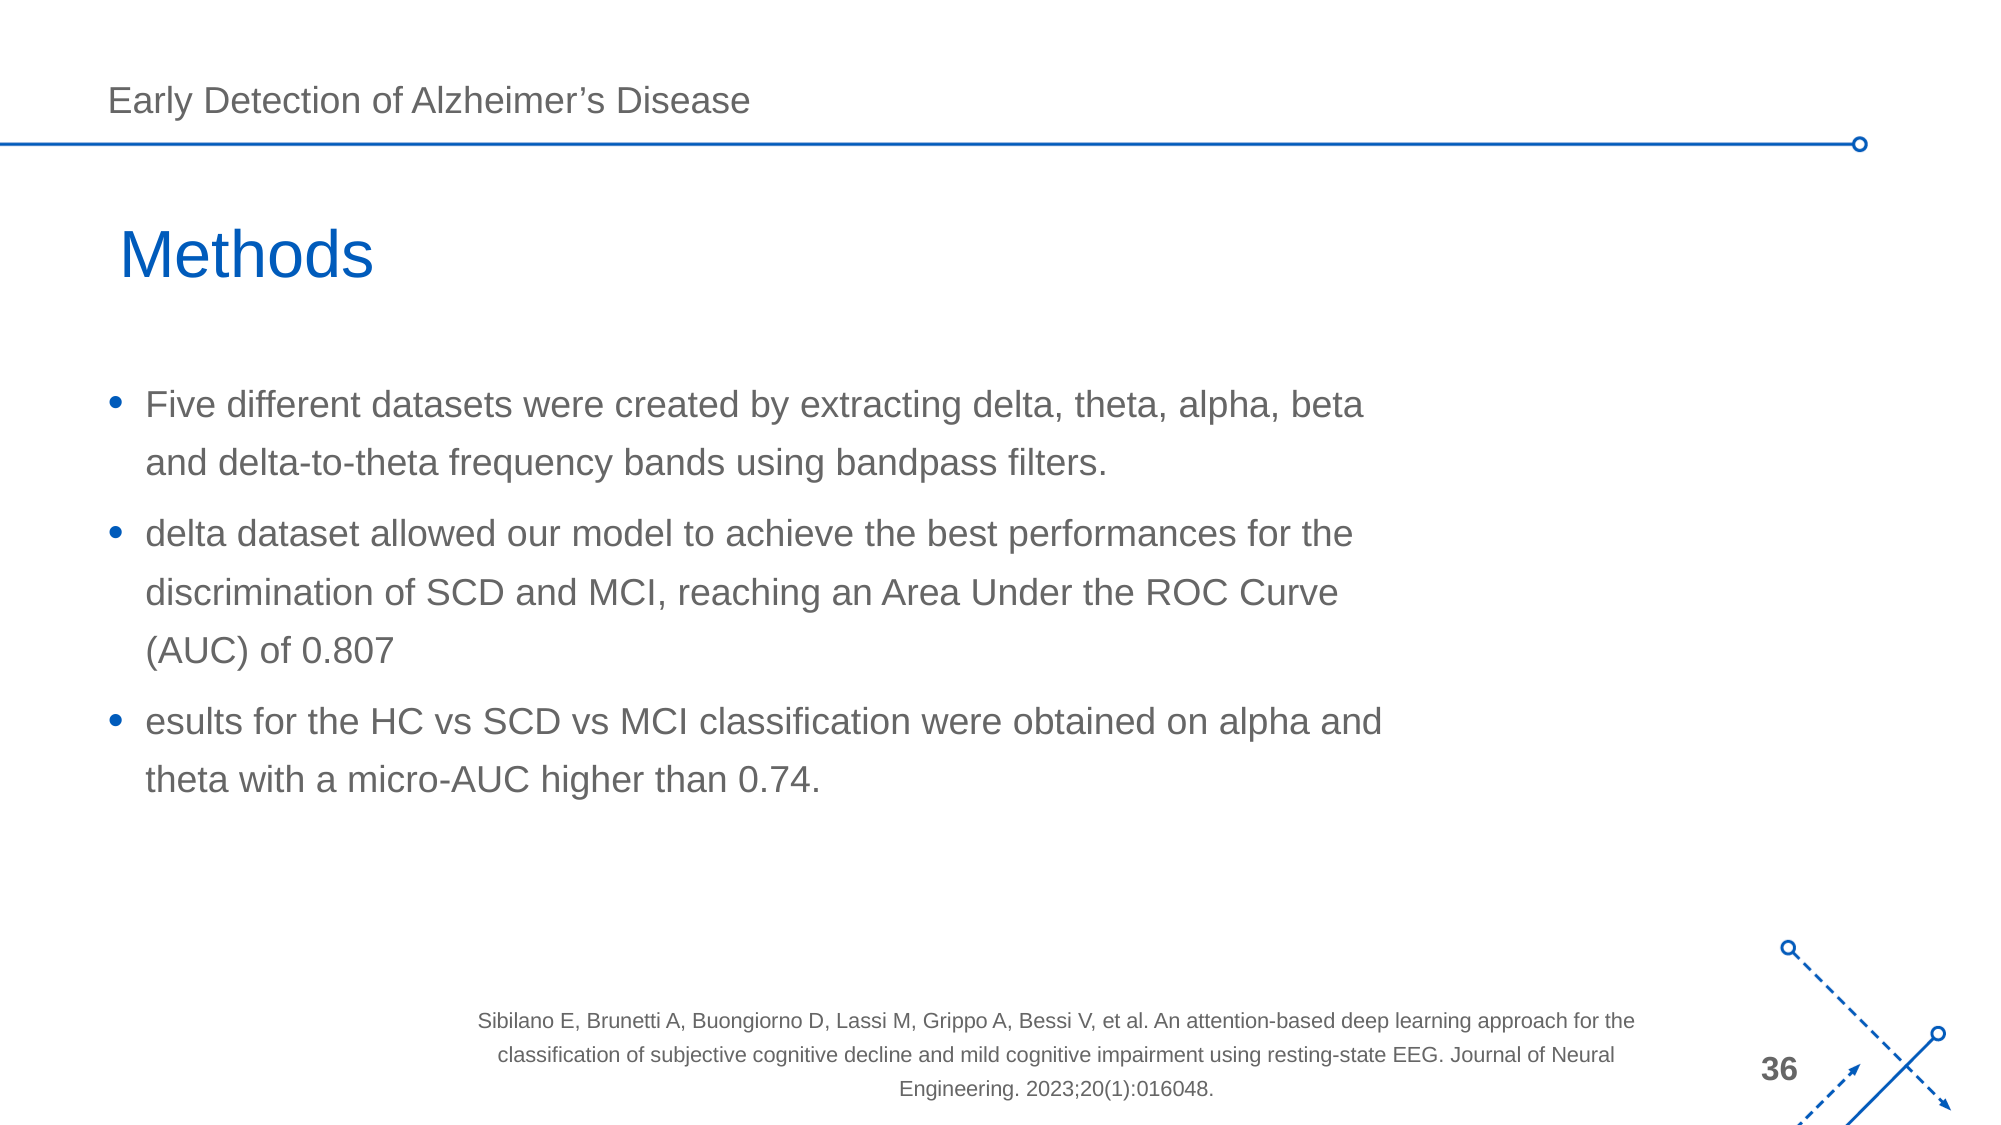

# Methods
Five different datasets were created by extracting delta, theta, alpha, beta and delta-to-theta frequency bands using bandpass filters.
delta dataset allowed our model to achieve the best performances for the discrimination of SCD and MCI, reaching an Area Under the ROC Curve (AUC) of 0.807
esults for the HC vs SCD vs MCI classification were obtained on alpha and theta with a micro-AUC higher than 0.74.
Sibilano E, Brunetti A, Buongiorno D, Lassi M, Grippo A, Bessi V, et al. An attention-based deep learning approach for the classification of subjective cognitive decline and mild cognitive impairment using resting-state EEG. Journal of Neural Engineering. 2023;20(1):016048.